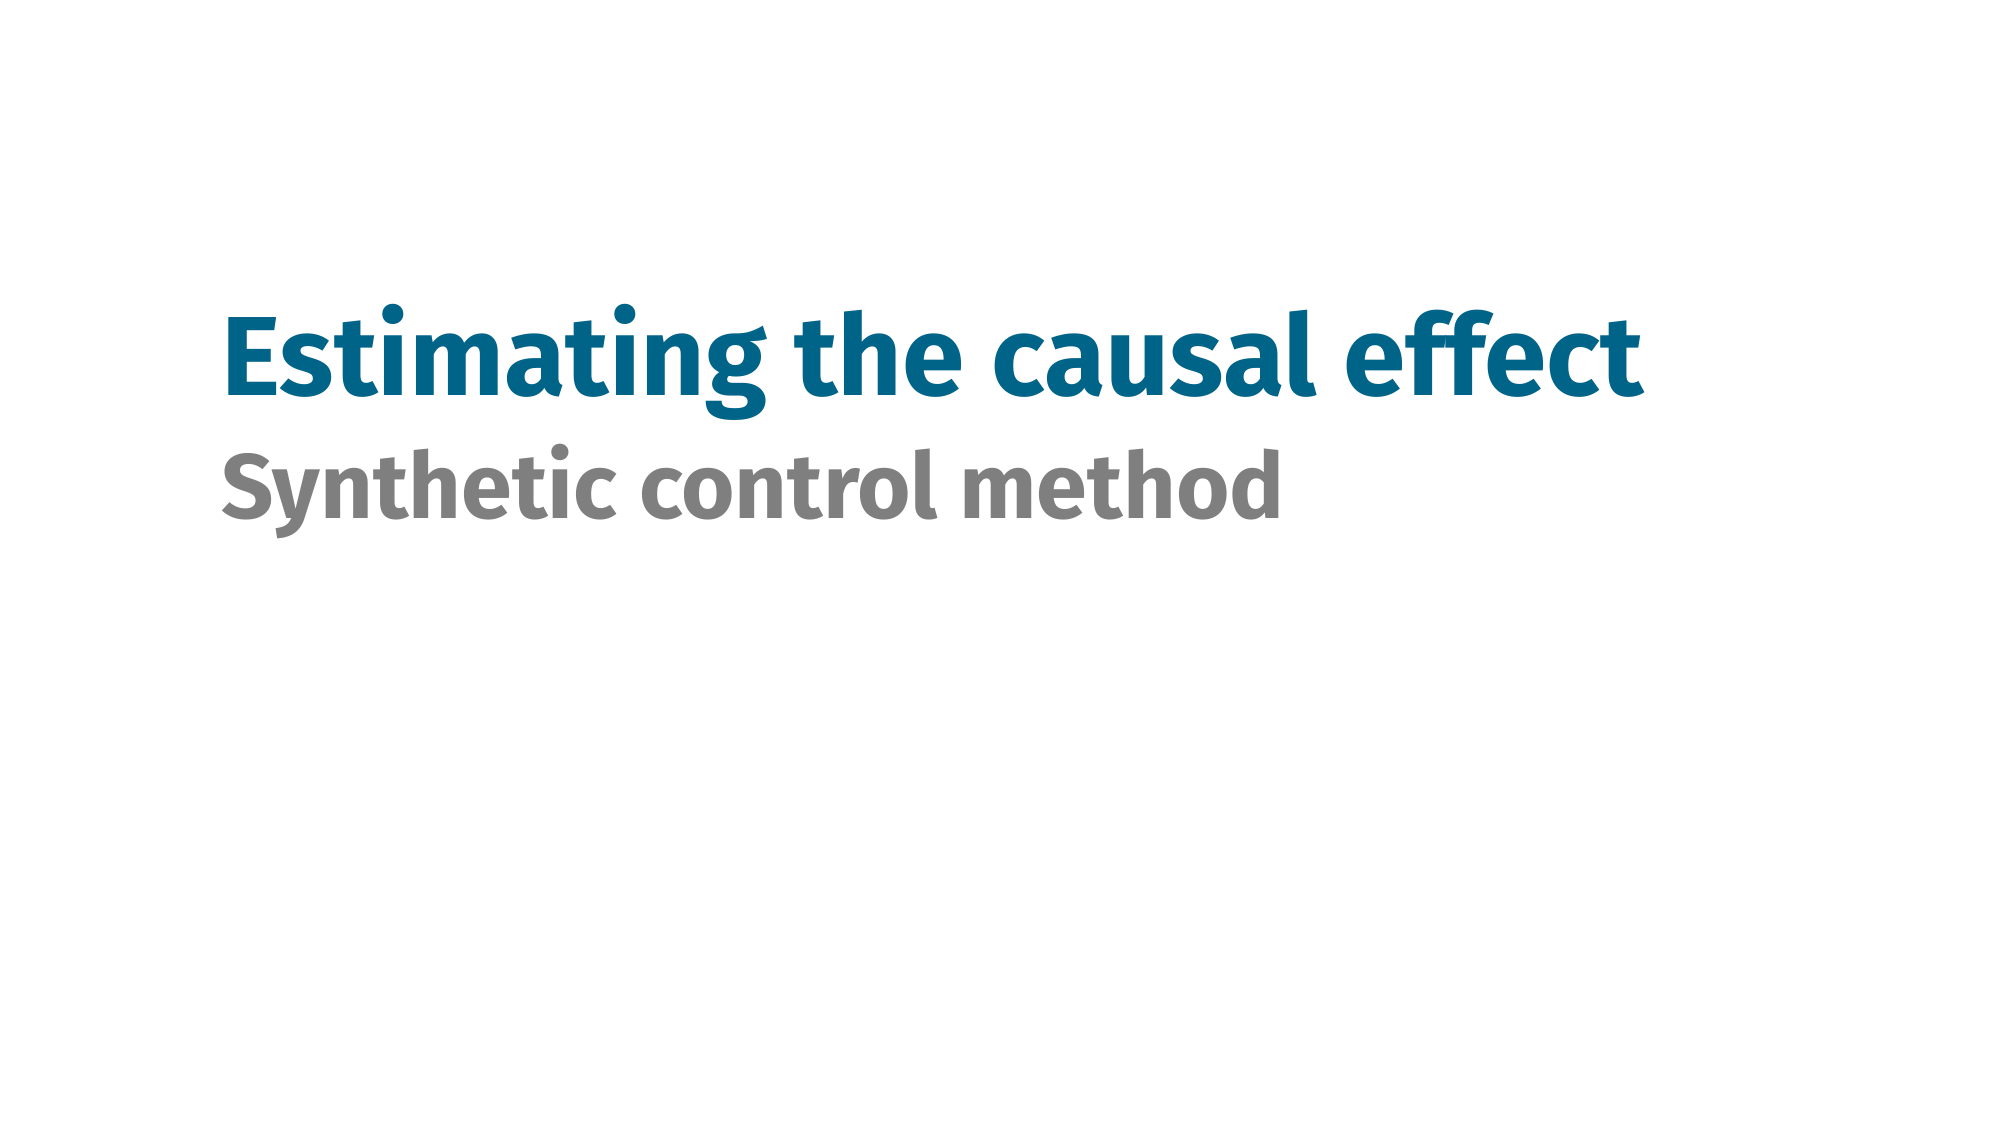

Estimating the causal effect
Synthetic control method